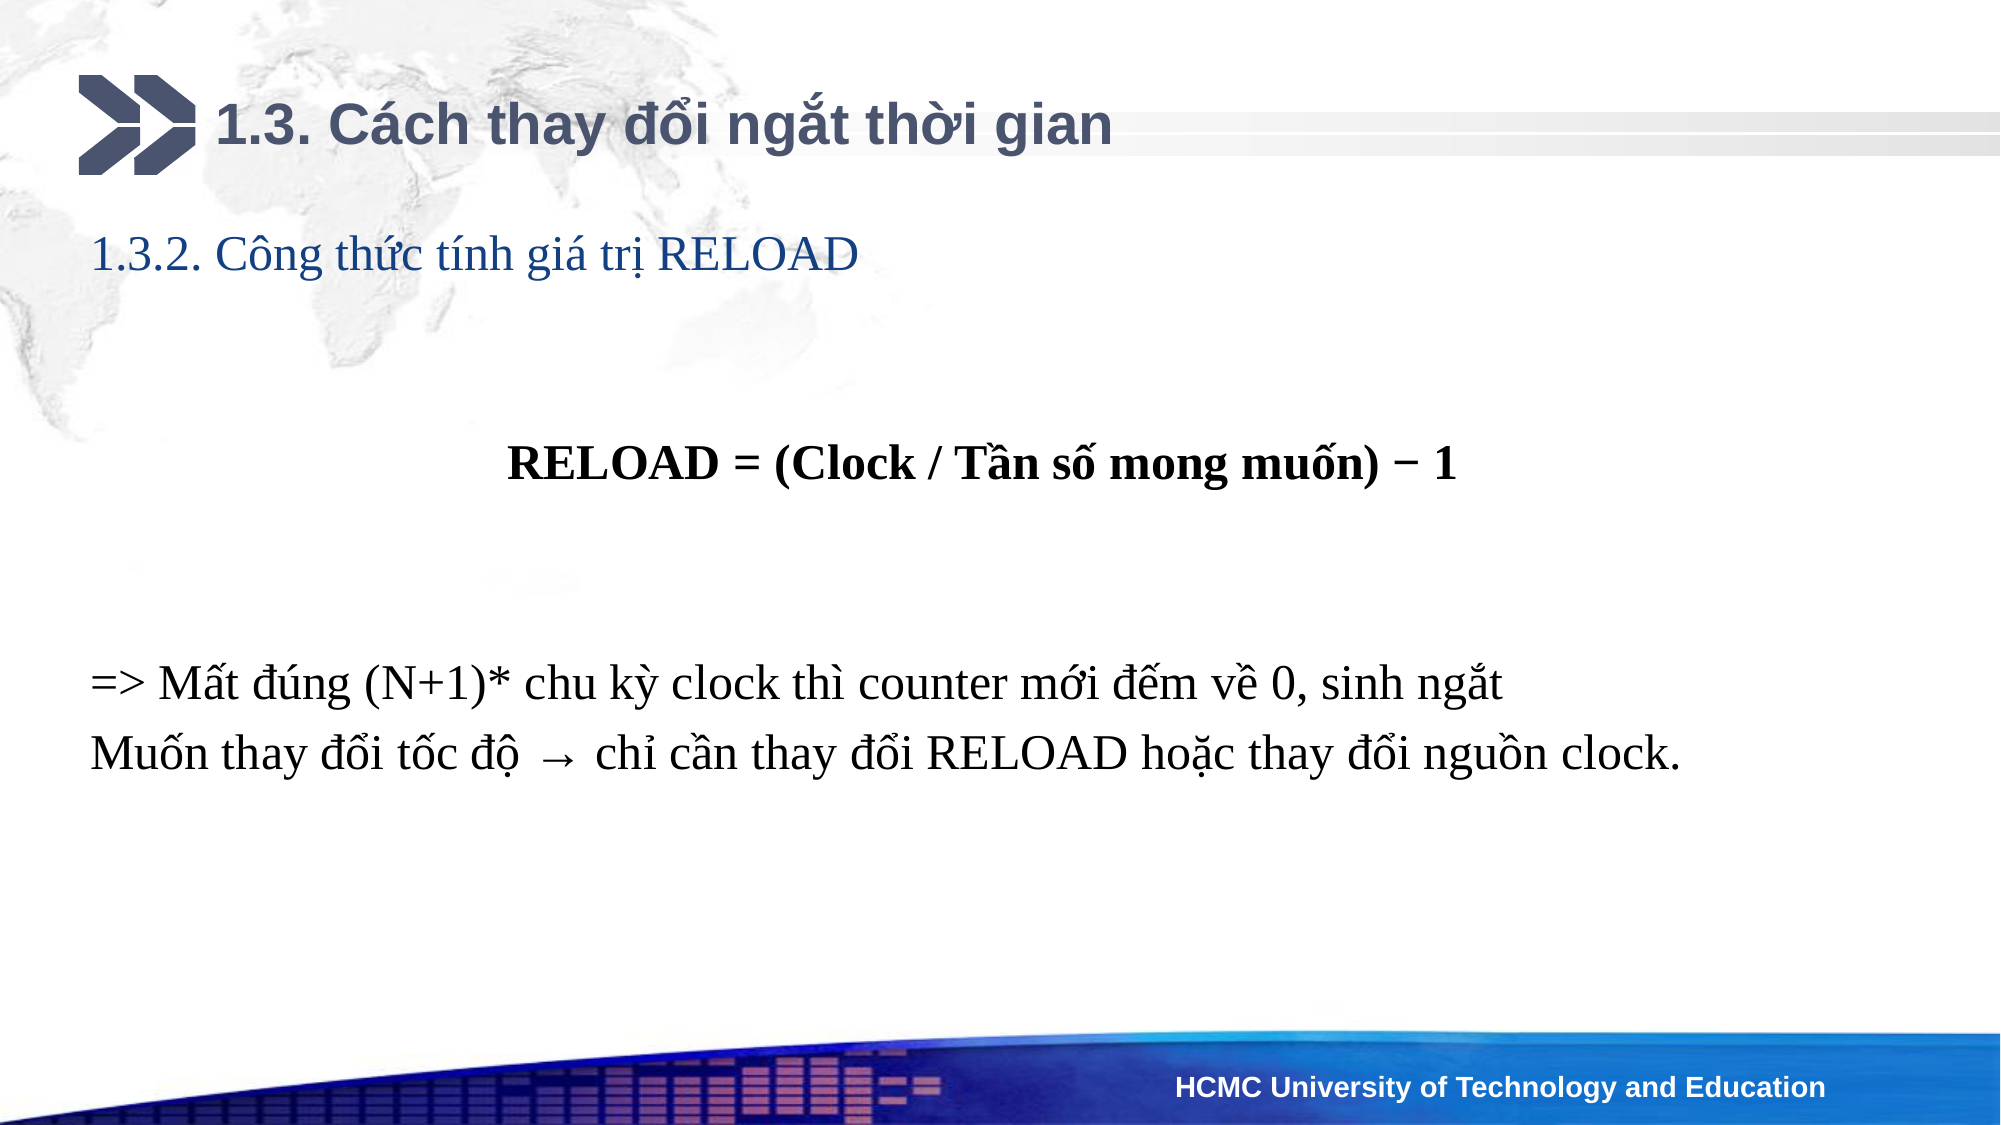

# 1.3. Cách thay đổi ngắt thời gian
1.3.2. Công thức tính giá trị RELOAD

RELOAD = (Clock / Tần số mong muốn) − 1

=> Mất đúng (N+1)* chu kỳ clock thì counter mới đếm về 0, sinh ngắt
Muốn thay đổi tốc độ → chỉ cần thay đổi RELOAD hoặc thay đổi nguồn clock.